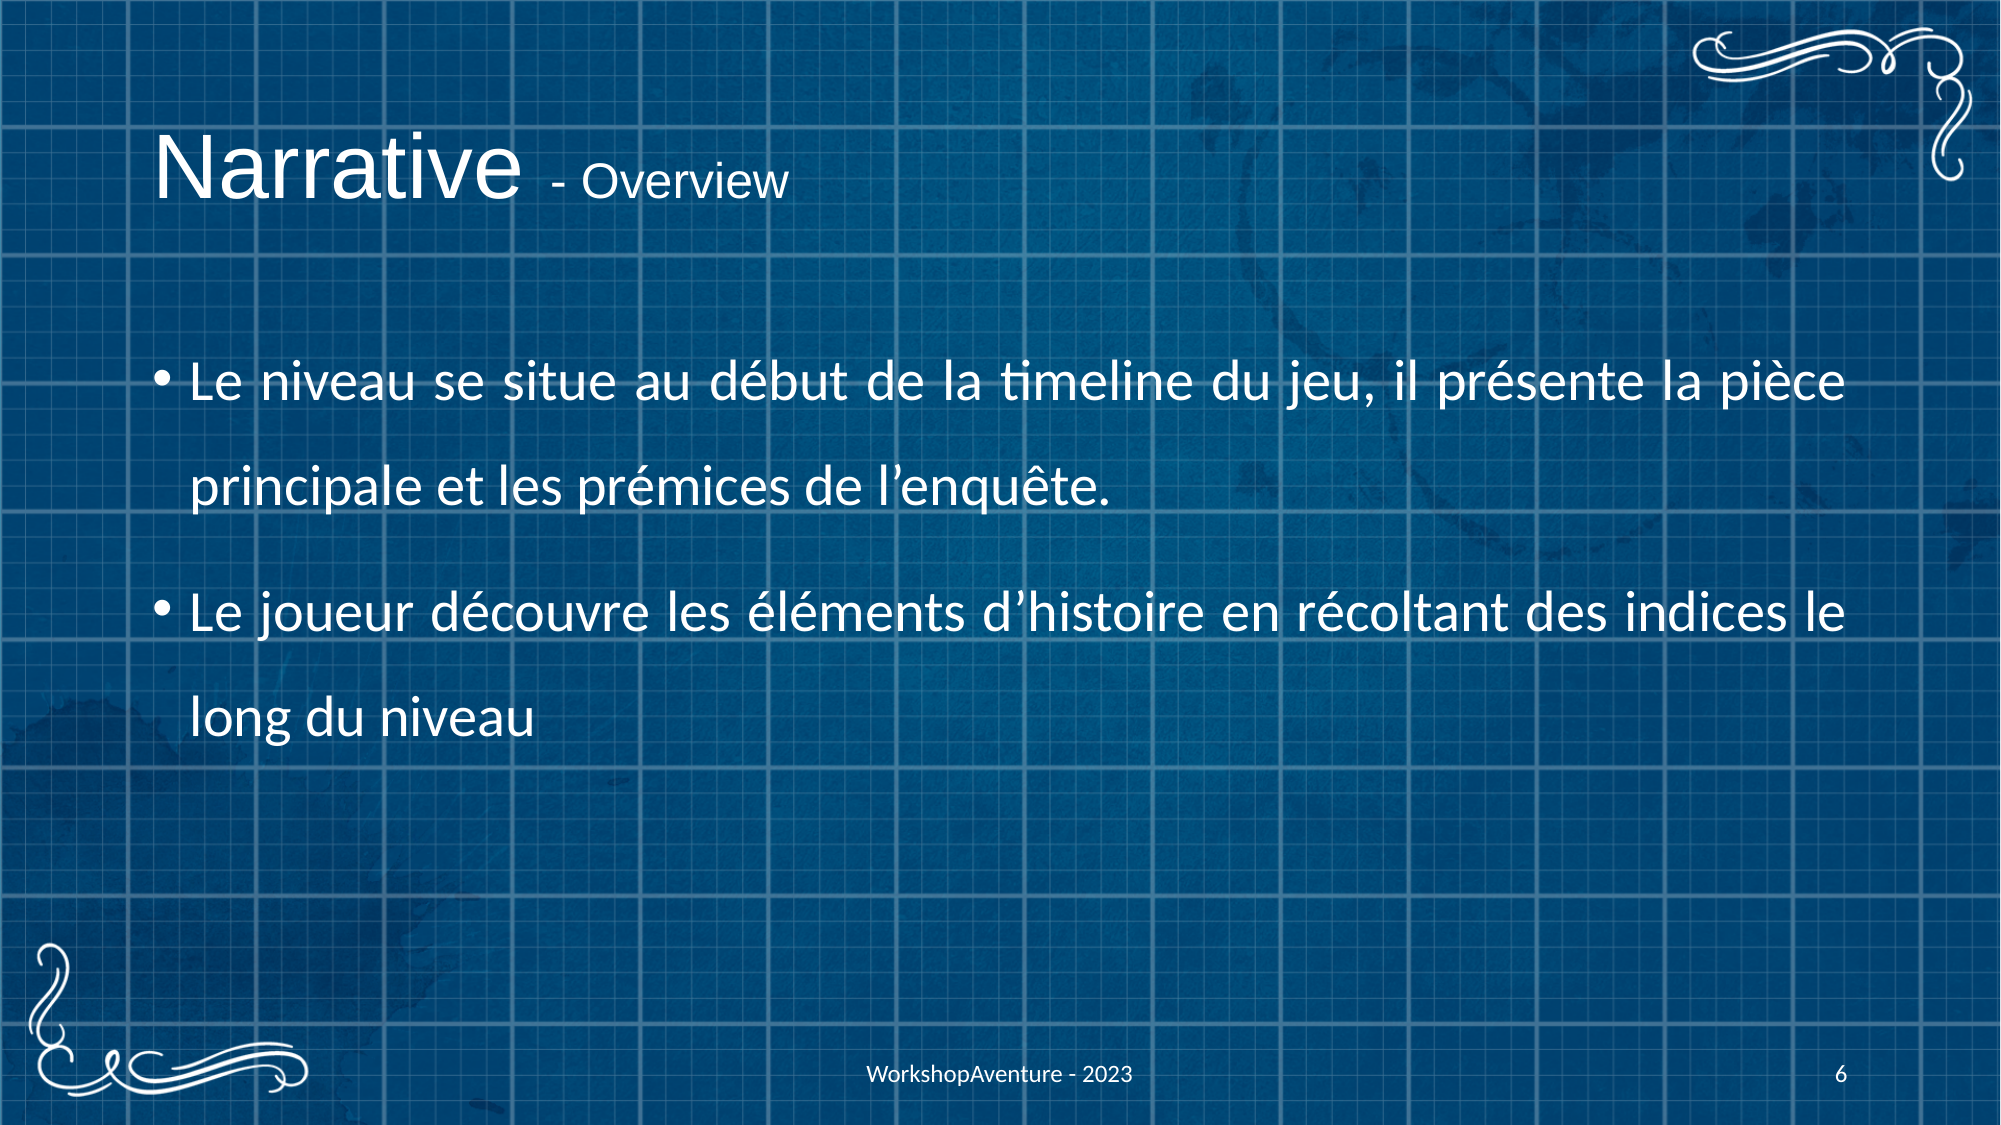

# Narrative - Overview
Le niveau se situe au début de la timeline du jeu, il présente la pièce principale et les prémices de l’enquête.
Le joueur découvre les éléments d’histoire en récoltant des indices le long du niveau
WorkshopAventure - 2023
6